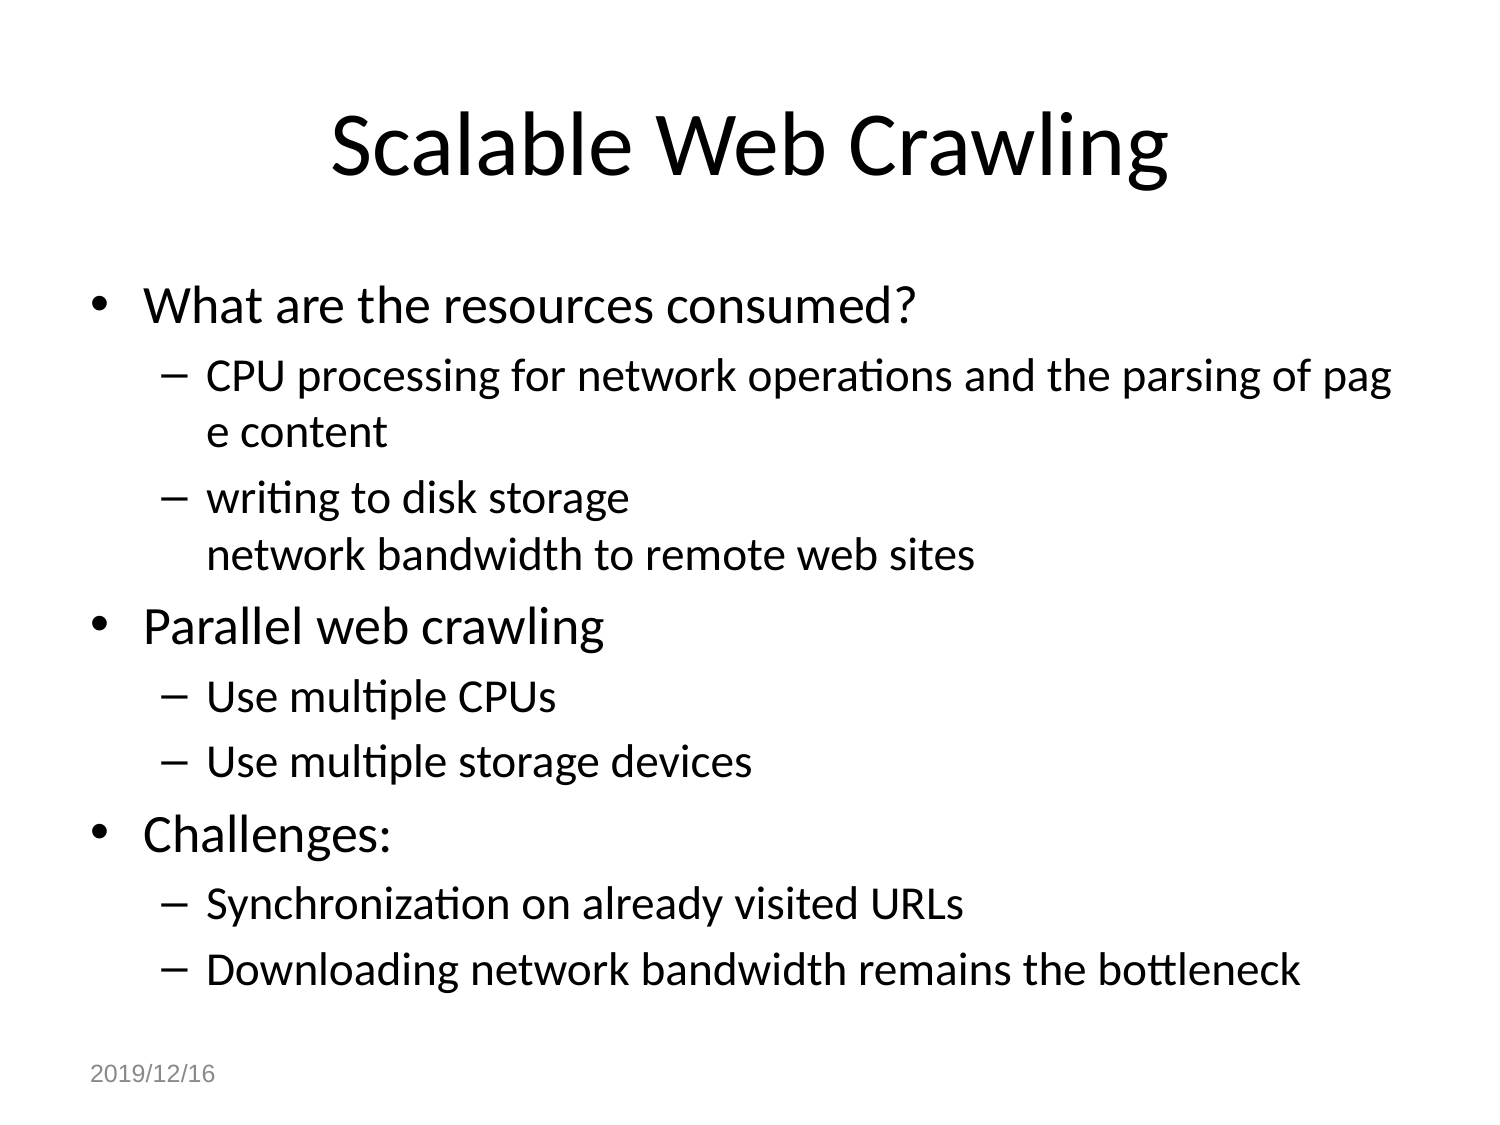

# Scalable Web Crawling
What are the resources consumed?
CPU processing for network operations and the parsing of page content
writing to disk storage network bandwidth to remote web sites
Parallel web crawling
Use multiple CPUs
Use multiple storage devices
Challenges:
Synchronization on already visited URLs
Downloading network bandwidth remains the bottleneck
2019/12/16